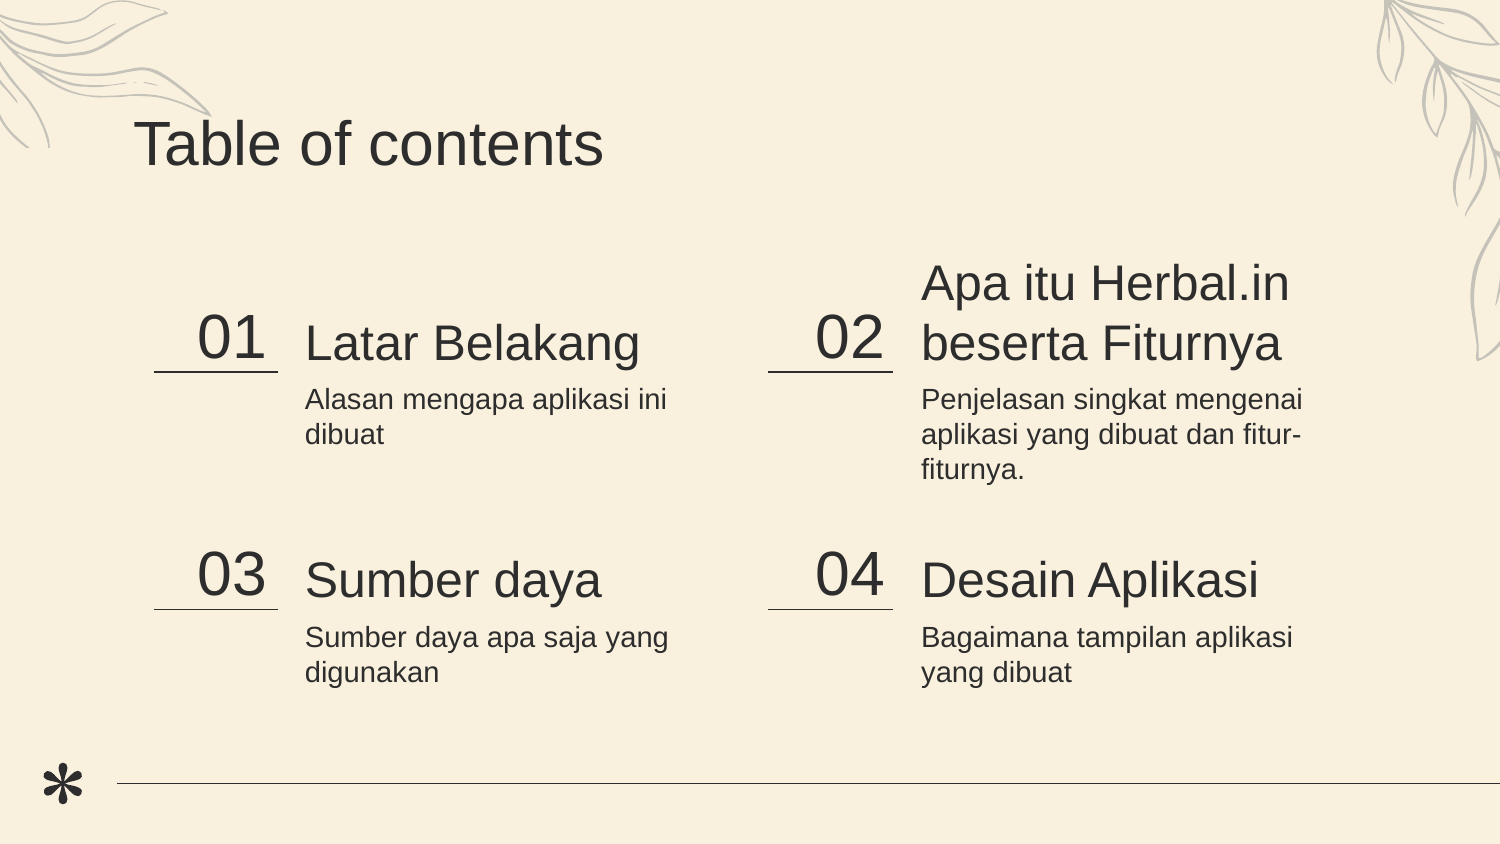

# Table of contents
01
Latar Belakang
02
Apa itu Herbal.in beserta Fiturnya
Alasan mengapa aplikasi ini dibuat
Penjelasan singkat mengenai aplikasi yang dibuat dan fitur-fiturnya.
03
Sumber daya
04
Desain Aplikasi
Sumber daya apa saja yang digunakan
Bagaimana tampilan aplikasi yang dibuat